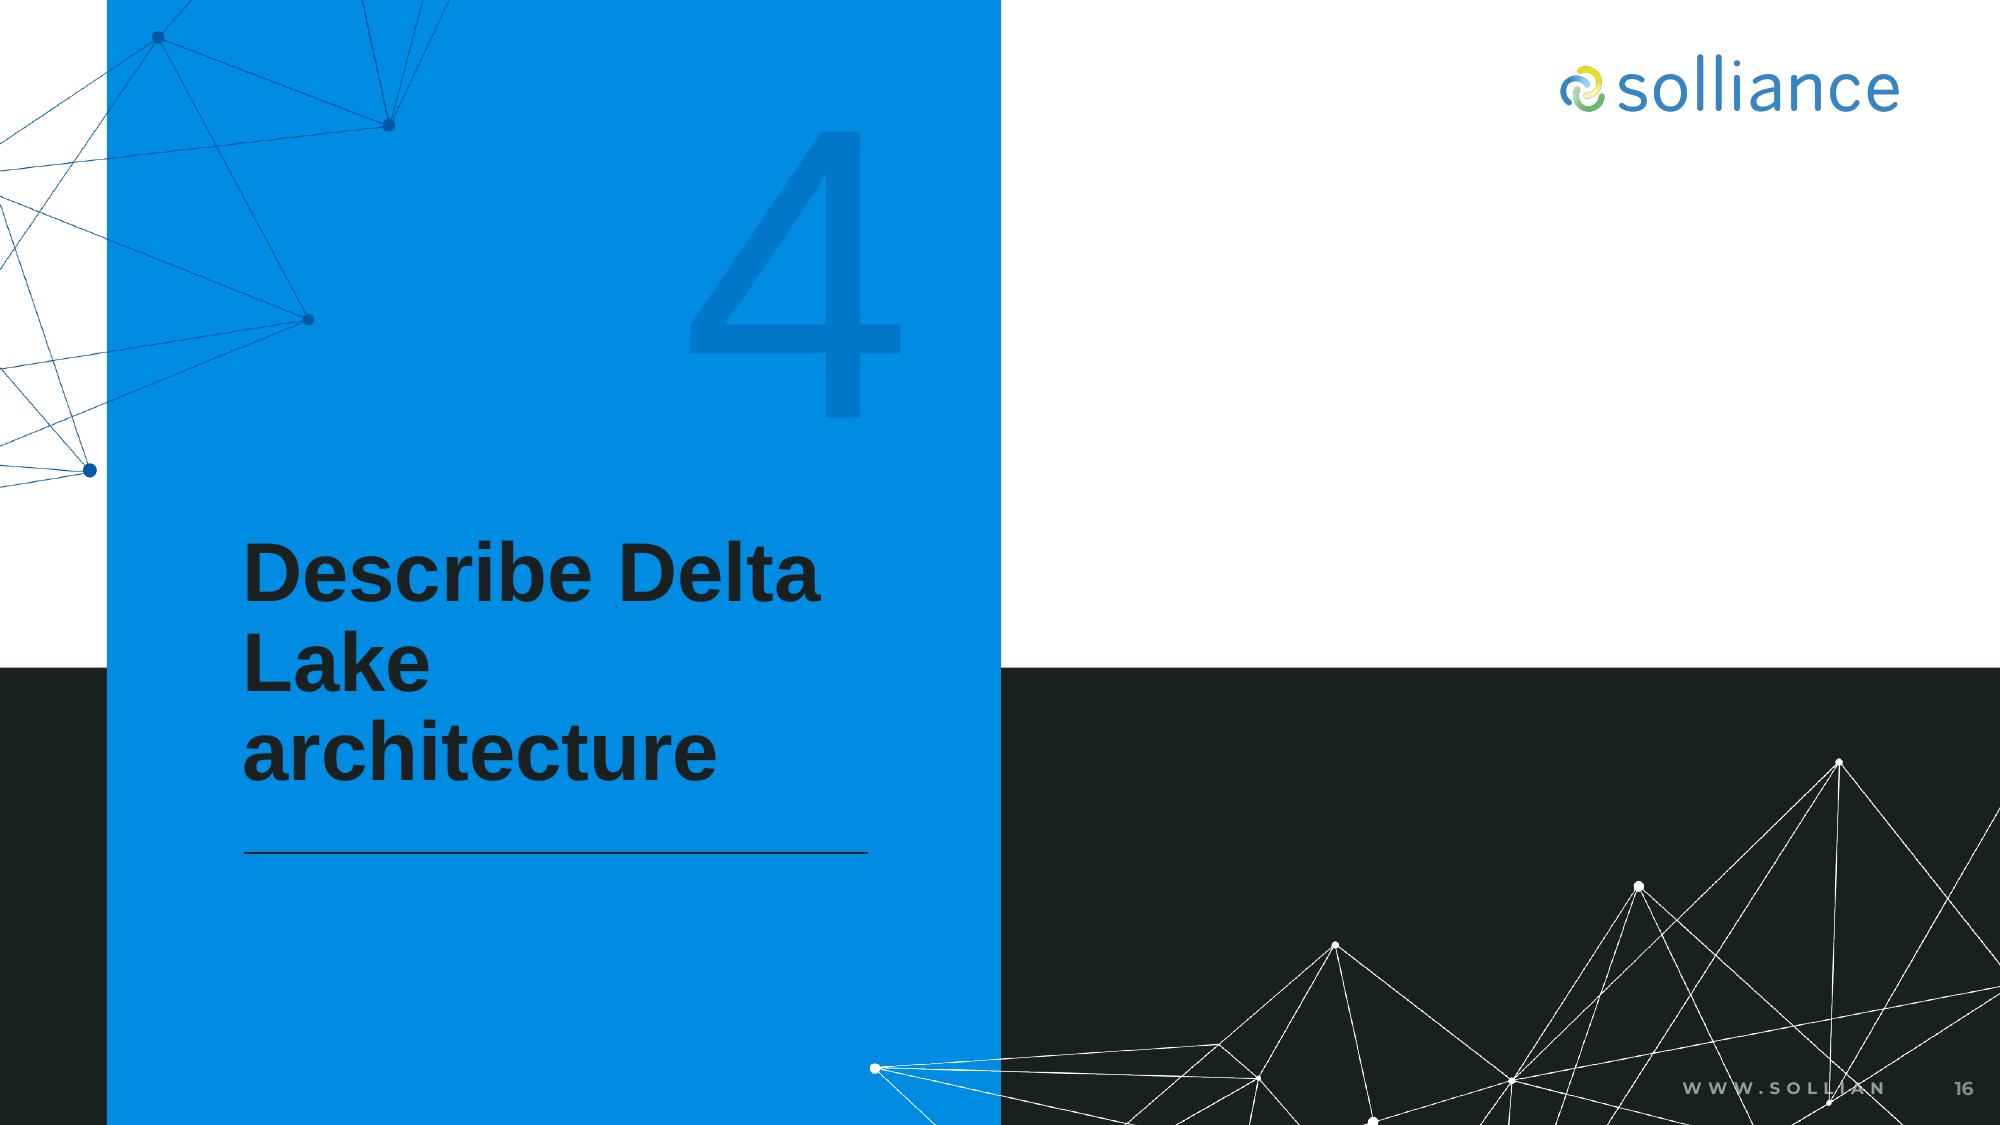

4
# Describe Delta Lake architecture

WWW.SOLLIANCE.NET
16